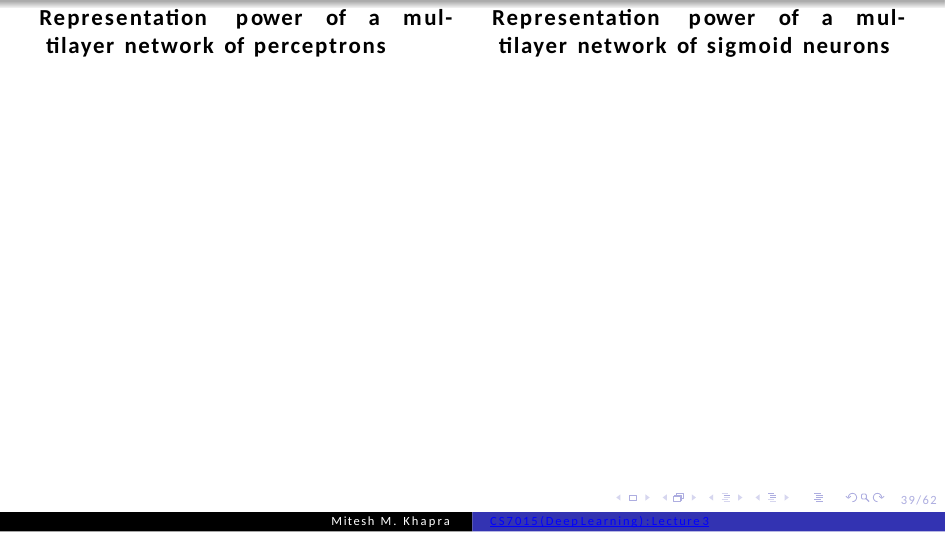

Representation	power	of	a	mul-  tilayer network of perceptrons
# Representation	power	of	a	mul-  tilayer network of sigmoid neurons
39/62

CS7015 (Deep Learning) : Lecture 3
Mitesh M. Khapra